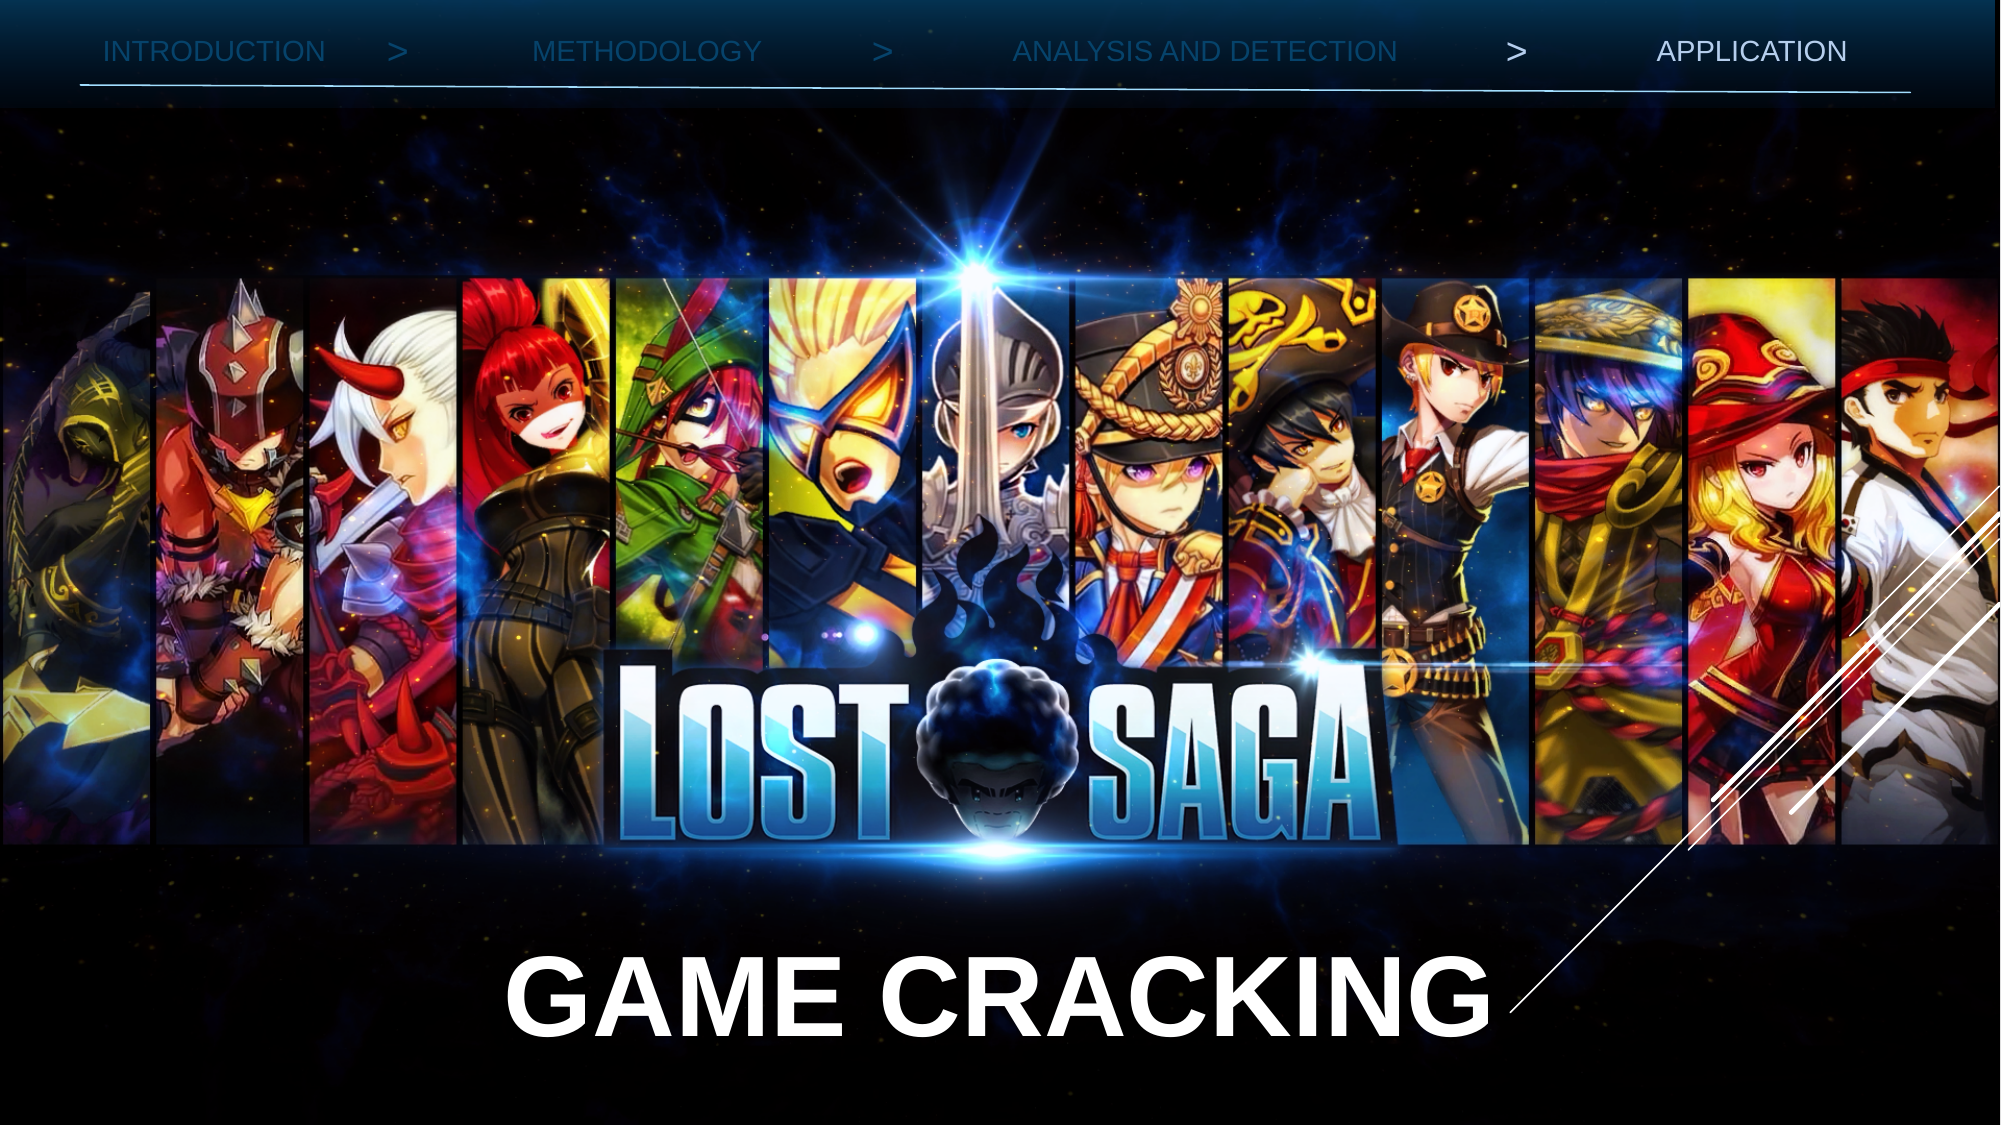

>
>
>
INTRODUCTION
METHODOLOGY
ANALYSIS AND DETECTION
APPLICATION
# GAME CRACKING